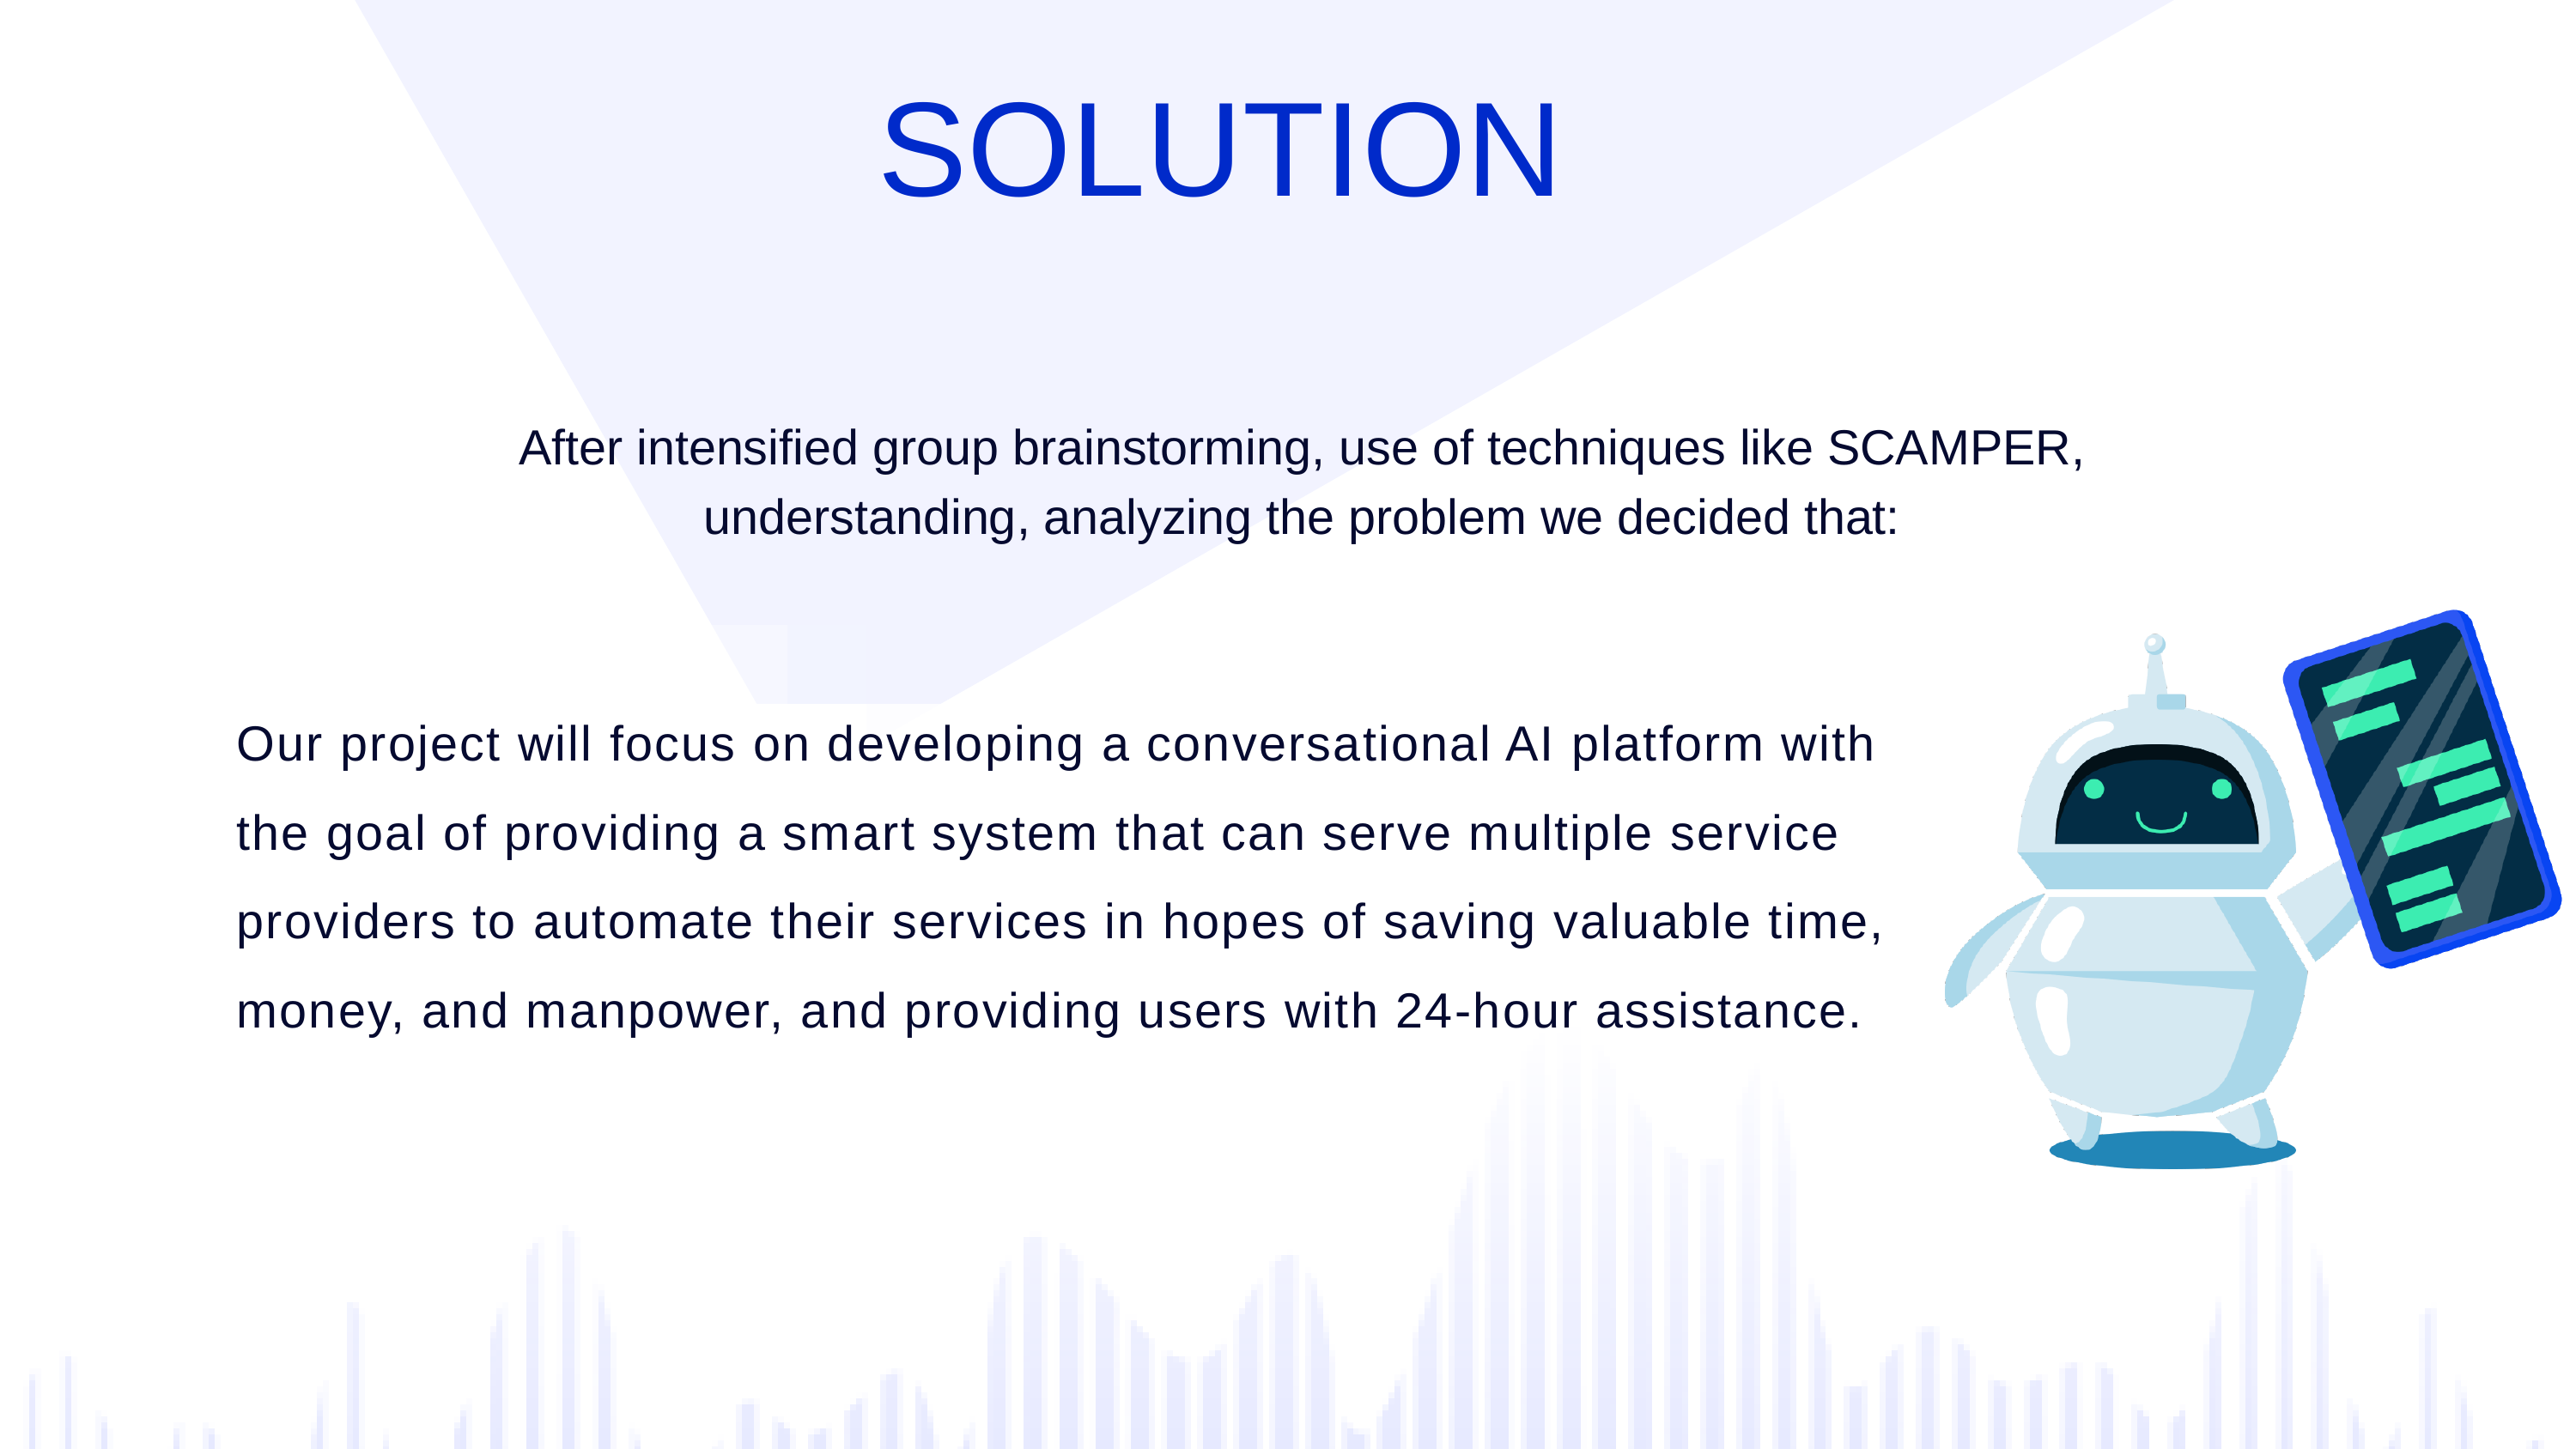

SOLUTION
After intensified group brainstorming, use of techniques like SCAMPER, understanding, analyzing the problem we decided that:

Our project will focus on developing a conversational AI platform with the goal of providing a smart system that can serve multiple service providers to automate their services in hopes of saving valuable time, money, and manpower, and providing users with 24-hour assistance.